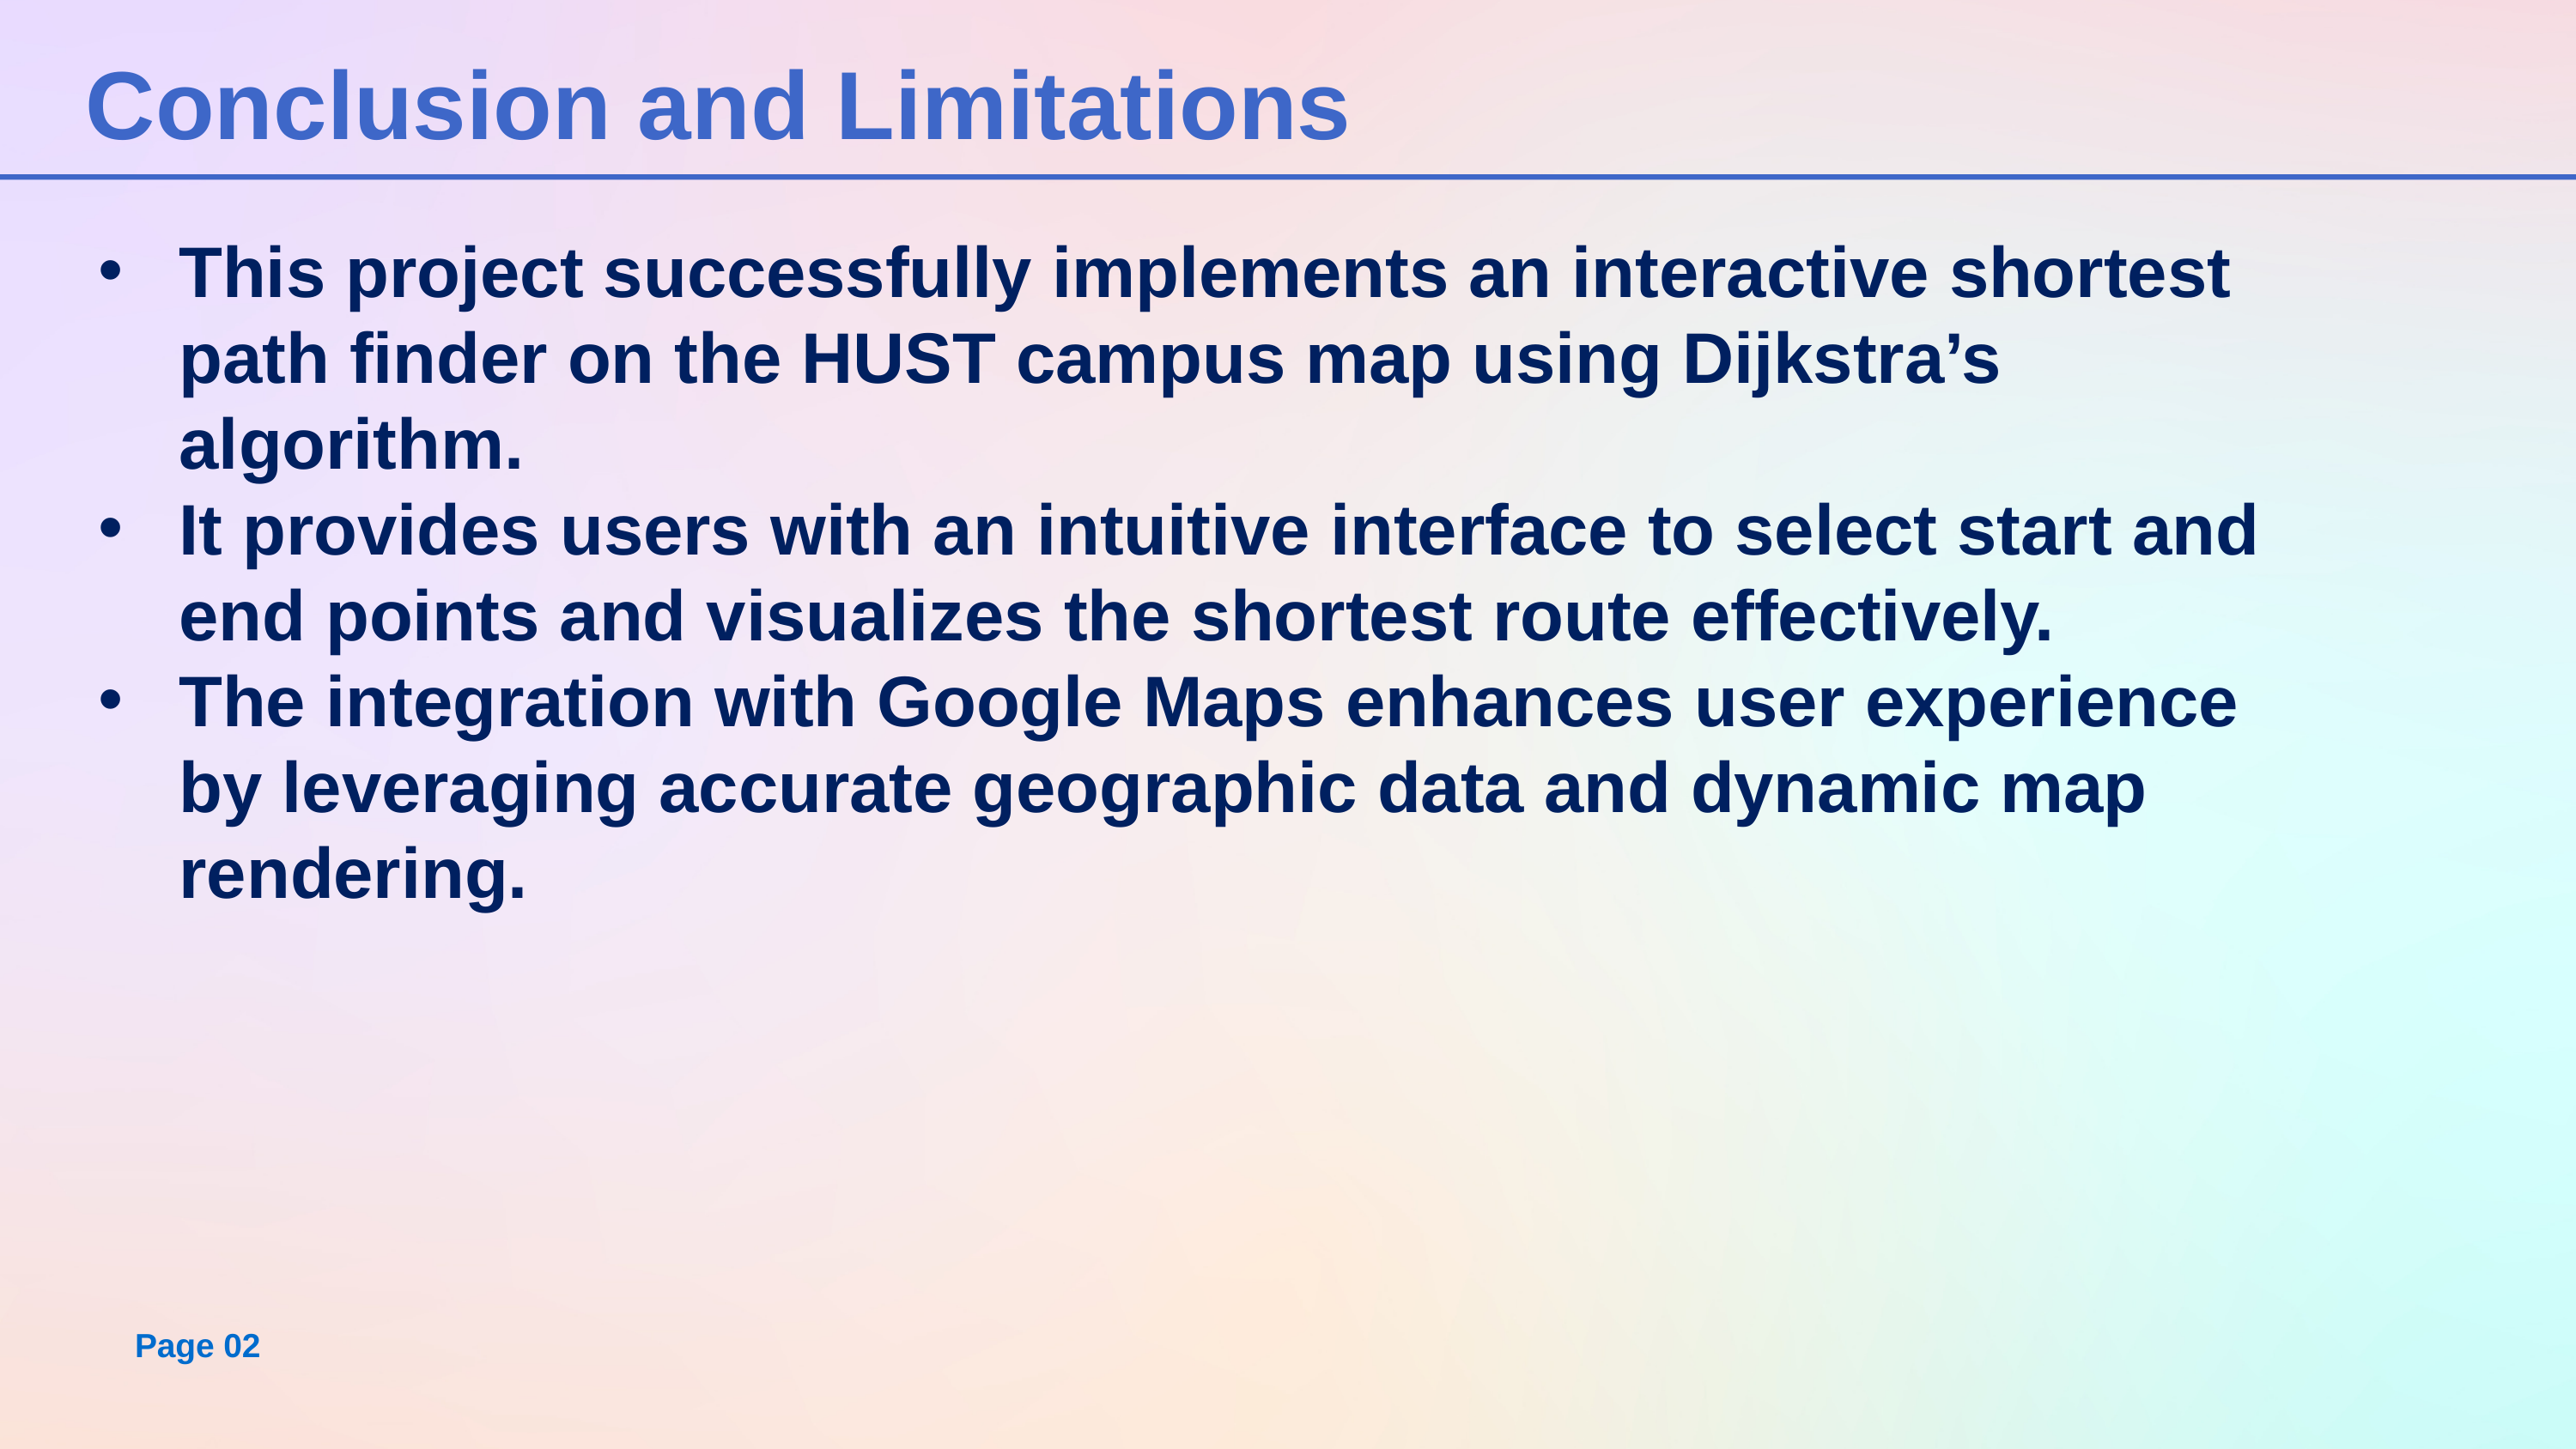

Conclusion and Limitations

This project successfully implements an interactive shortest path finder on the HUST campus map using Dijkstra’s algorithm.
It provides users with an intuitive interface to select start and end points and visualizes the shortest route effectively.
The integration with Google Maps enhances user experience by leveraging accurate geographic data and dynamic map rendering.
Page 02